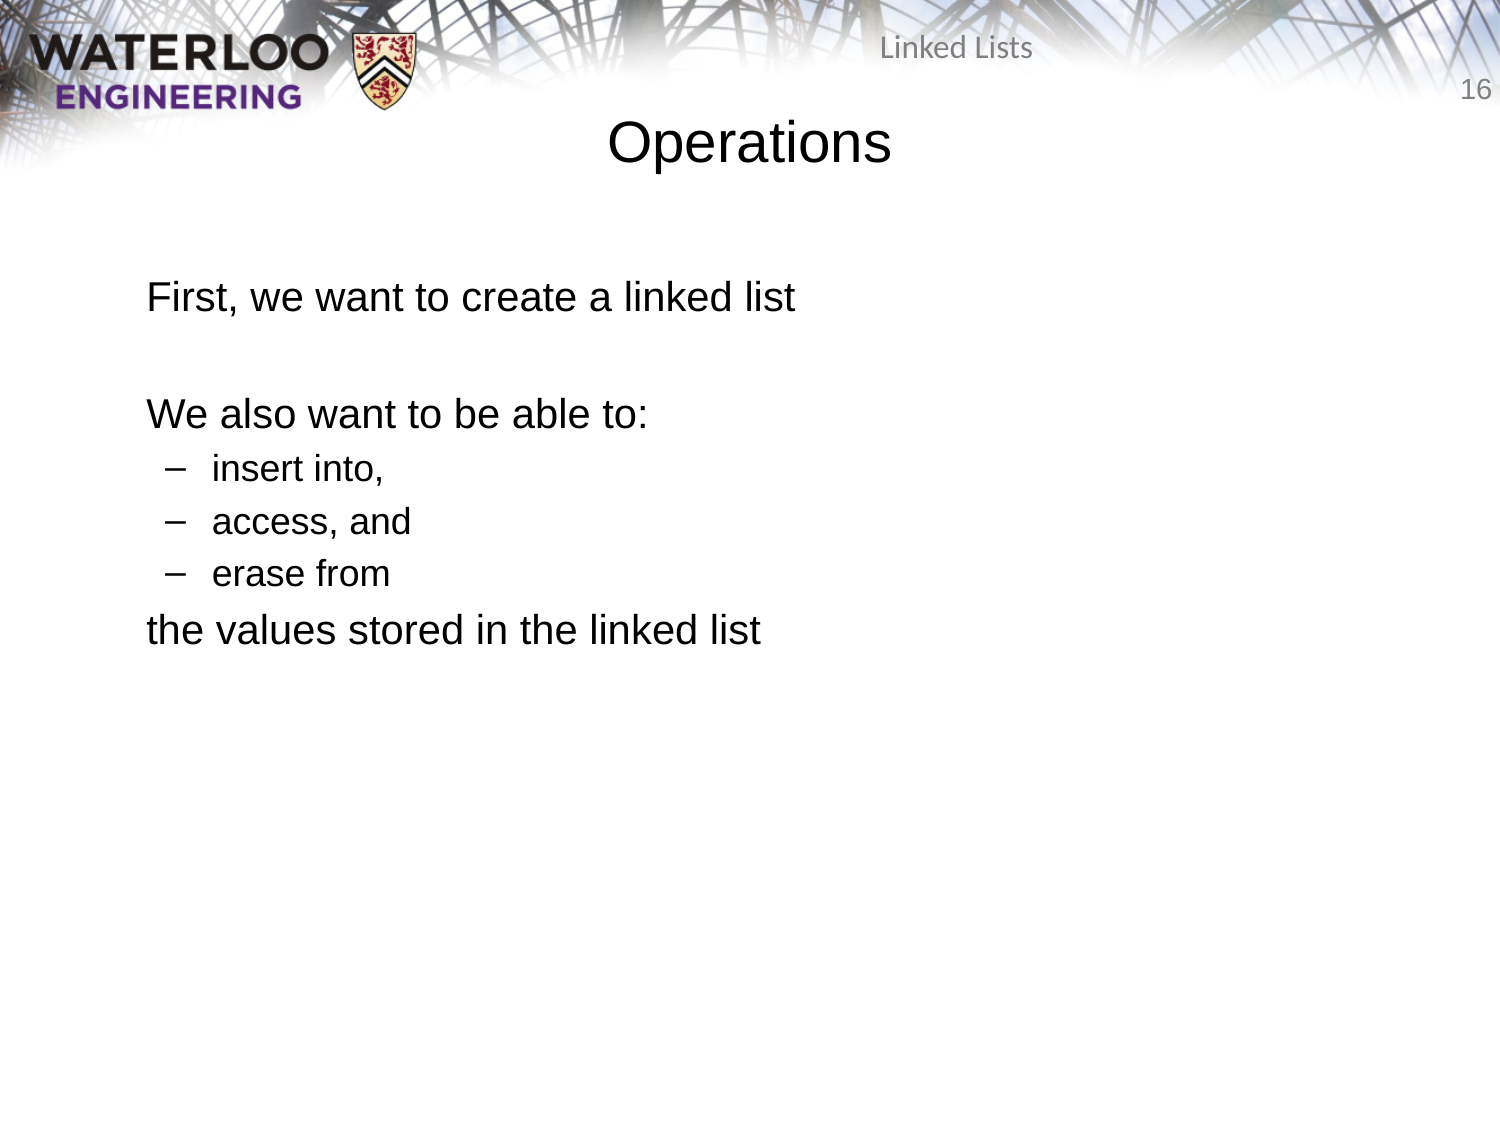

# Operations
	First, we want to create a linked list

	We also want to be able to:
insert into,
access, and
erase from
	the values stored in the linked list